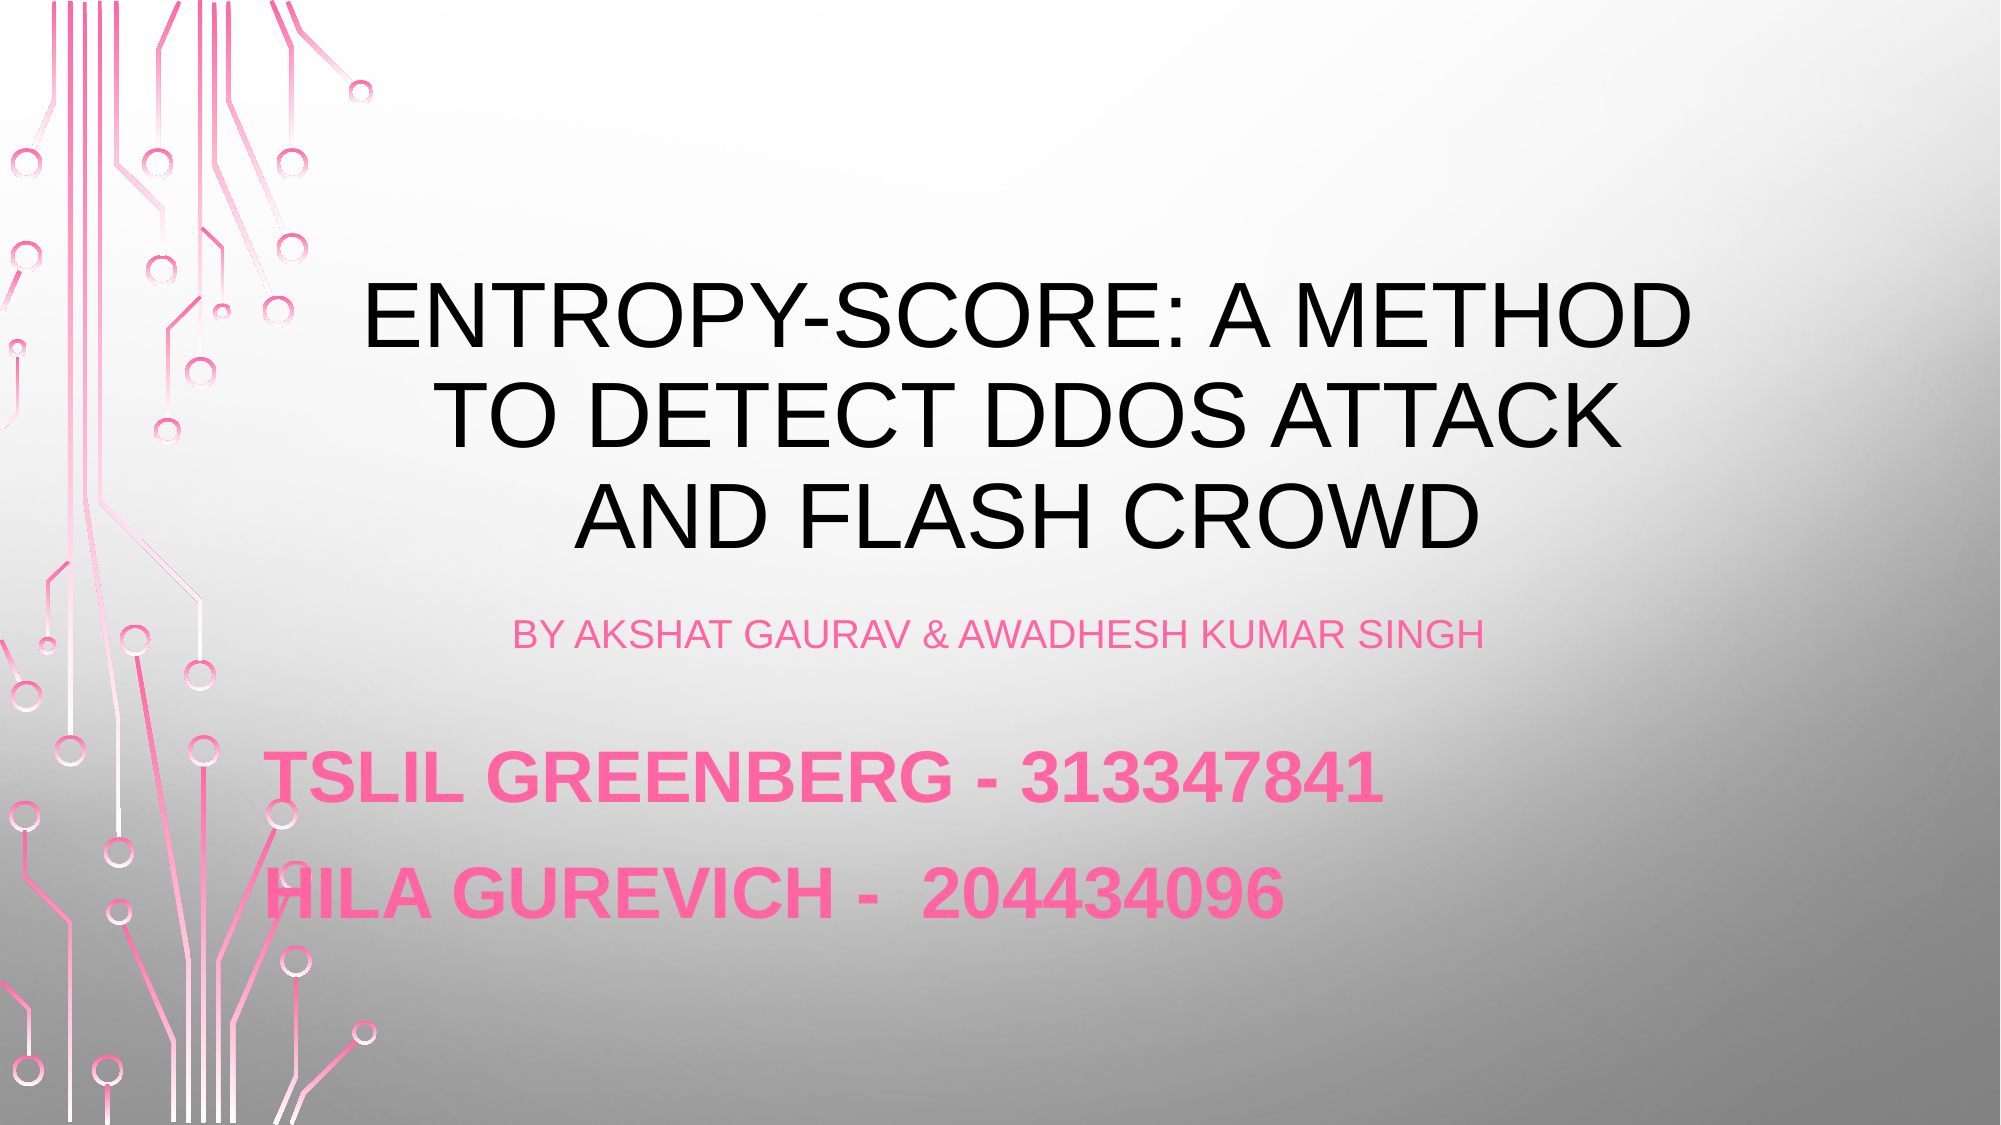

# Entropy-score: A Method to Detect DDoS Attack and Flash Crowd
By Akshat Gaurav & Awadhesh Kumar Singh

Tslil Greenberg - 313347841
Hila Gurevich -  204434096